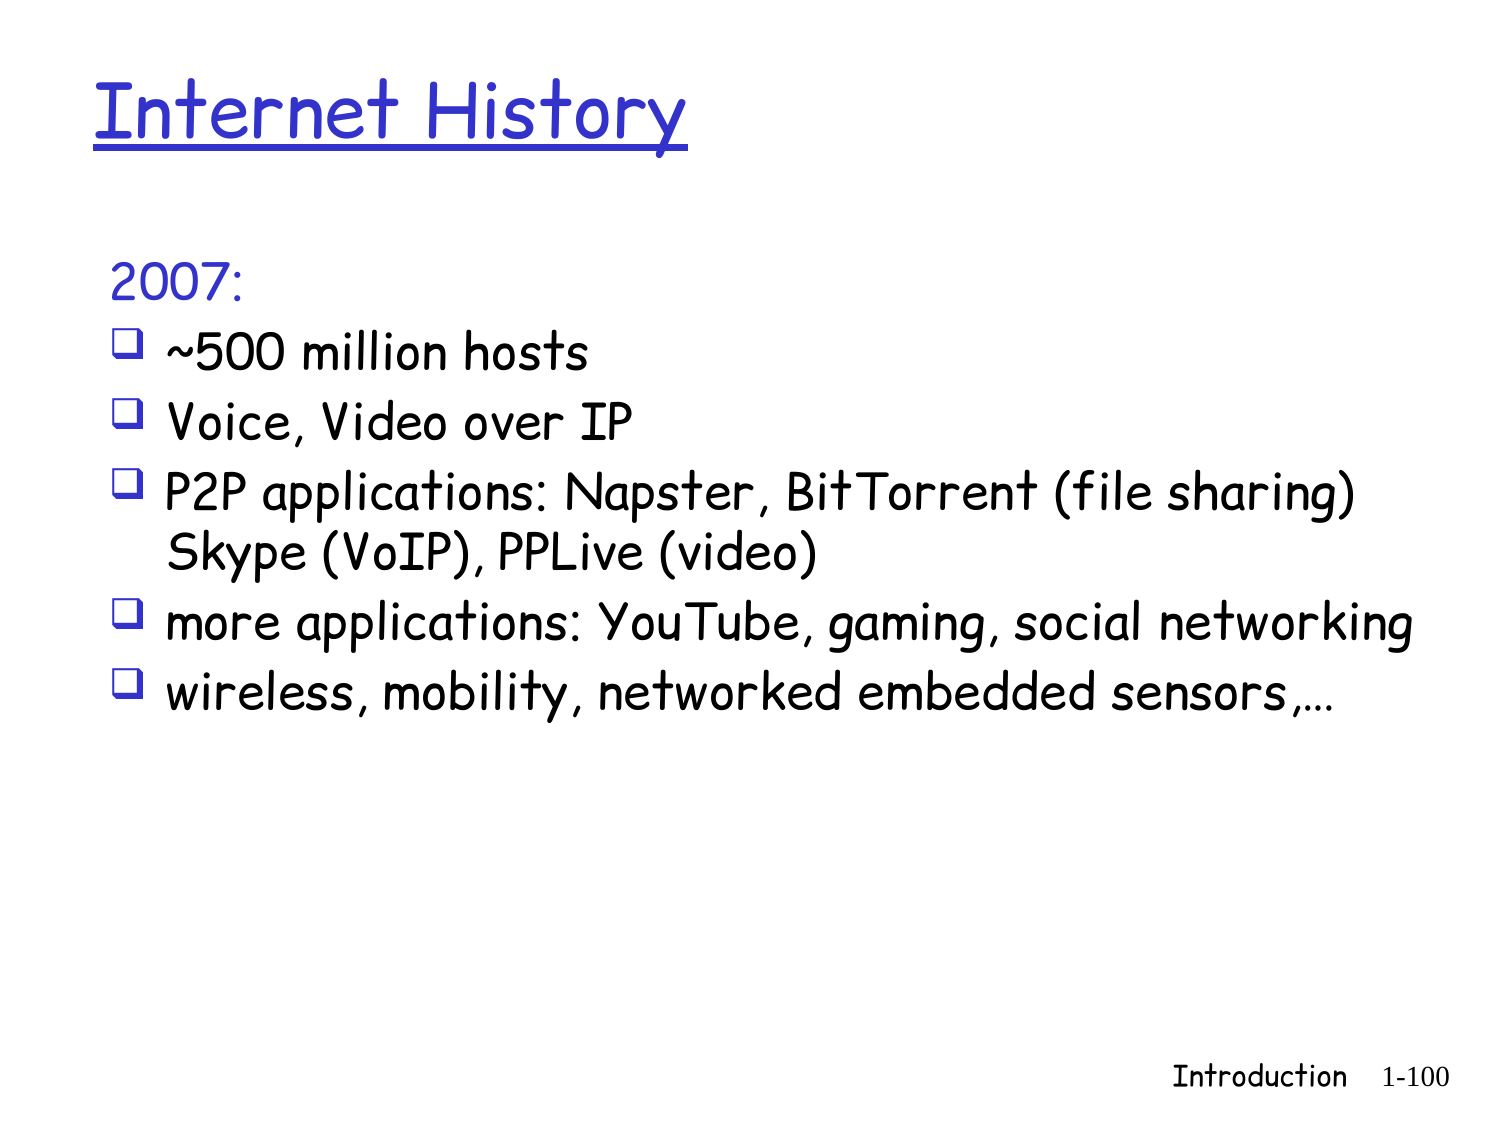

# Internet History
2007:
~500 million hosts
Voice, Video over IP
P2P applications: Napster, BitTorrent (file sharing) Skype (VoIP), PPLive (video)
more applications: YouTube, gaming, social networking
wireless, mobility, networked embedded sensors,…

 Introduction
1-100